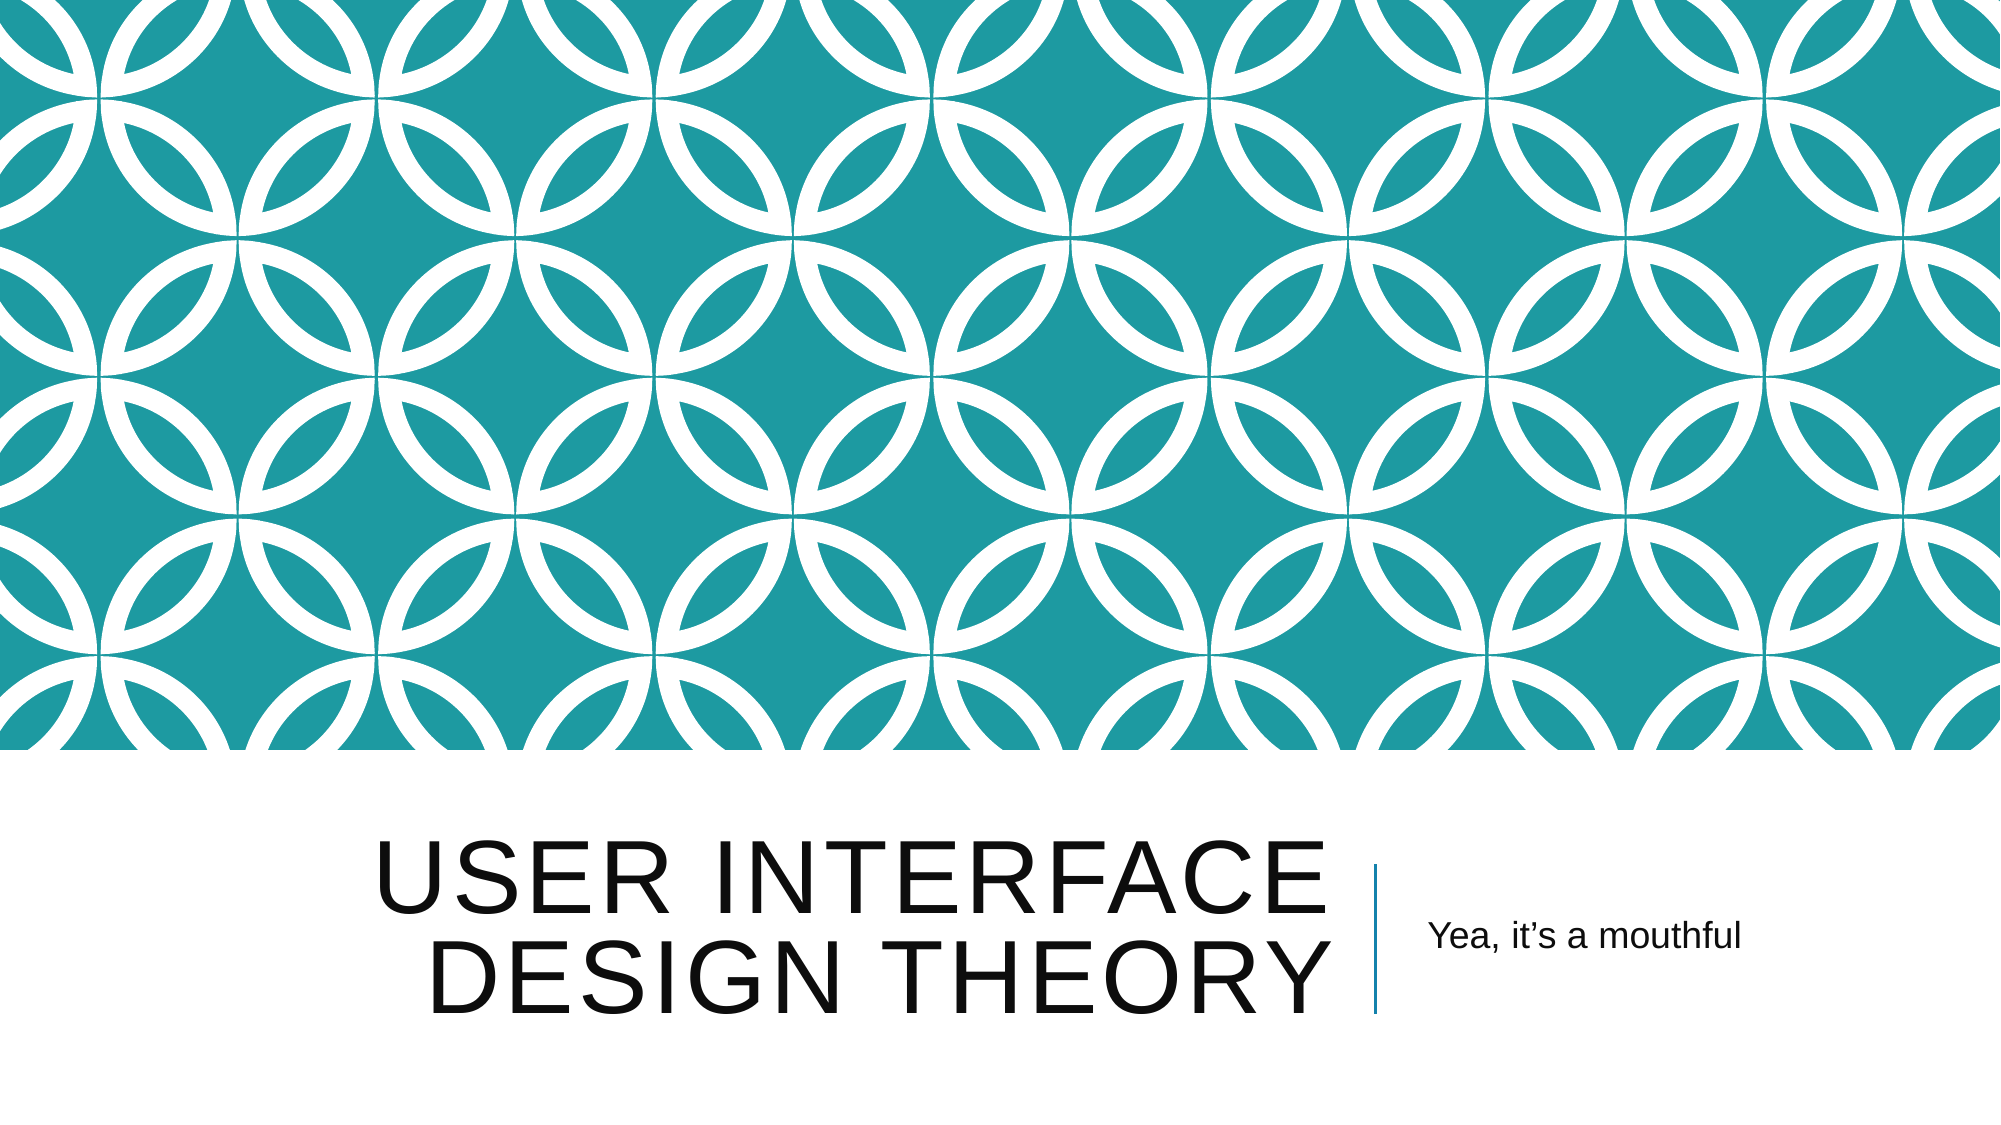

# User Interface Design Theory
Yea, it’s a mouthful